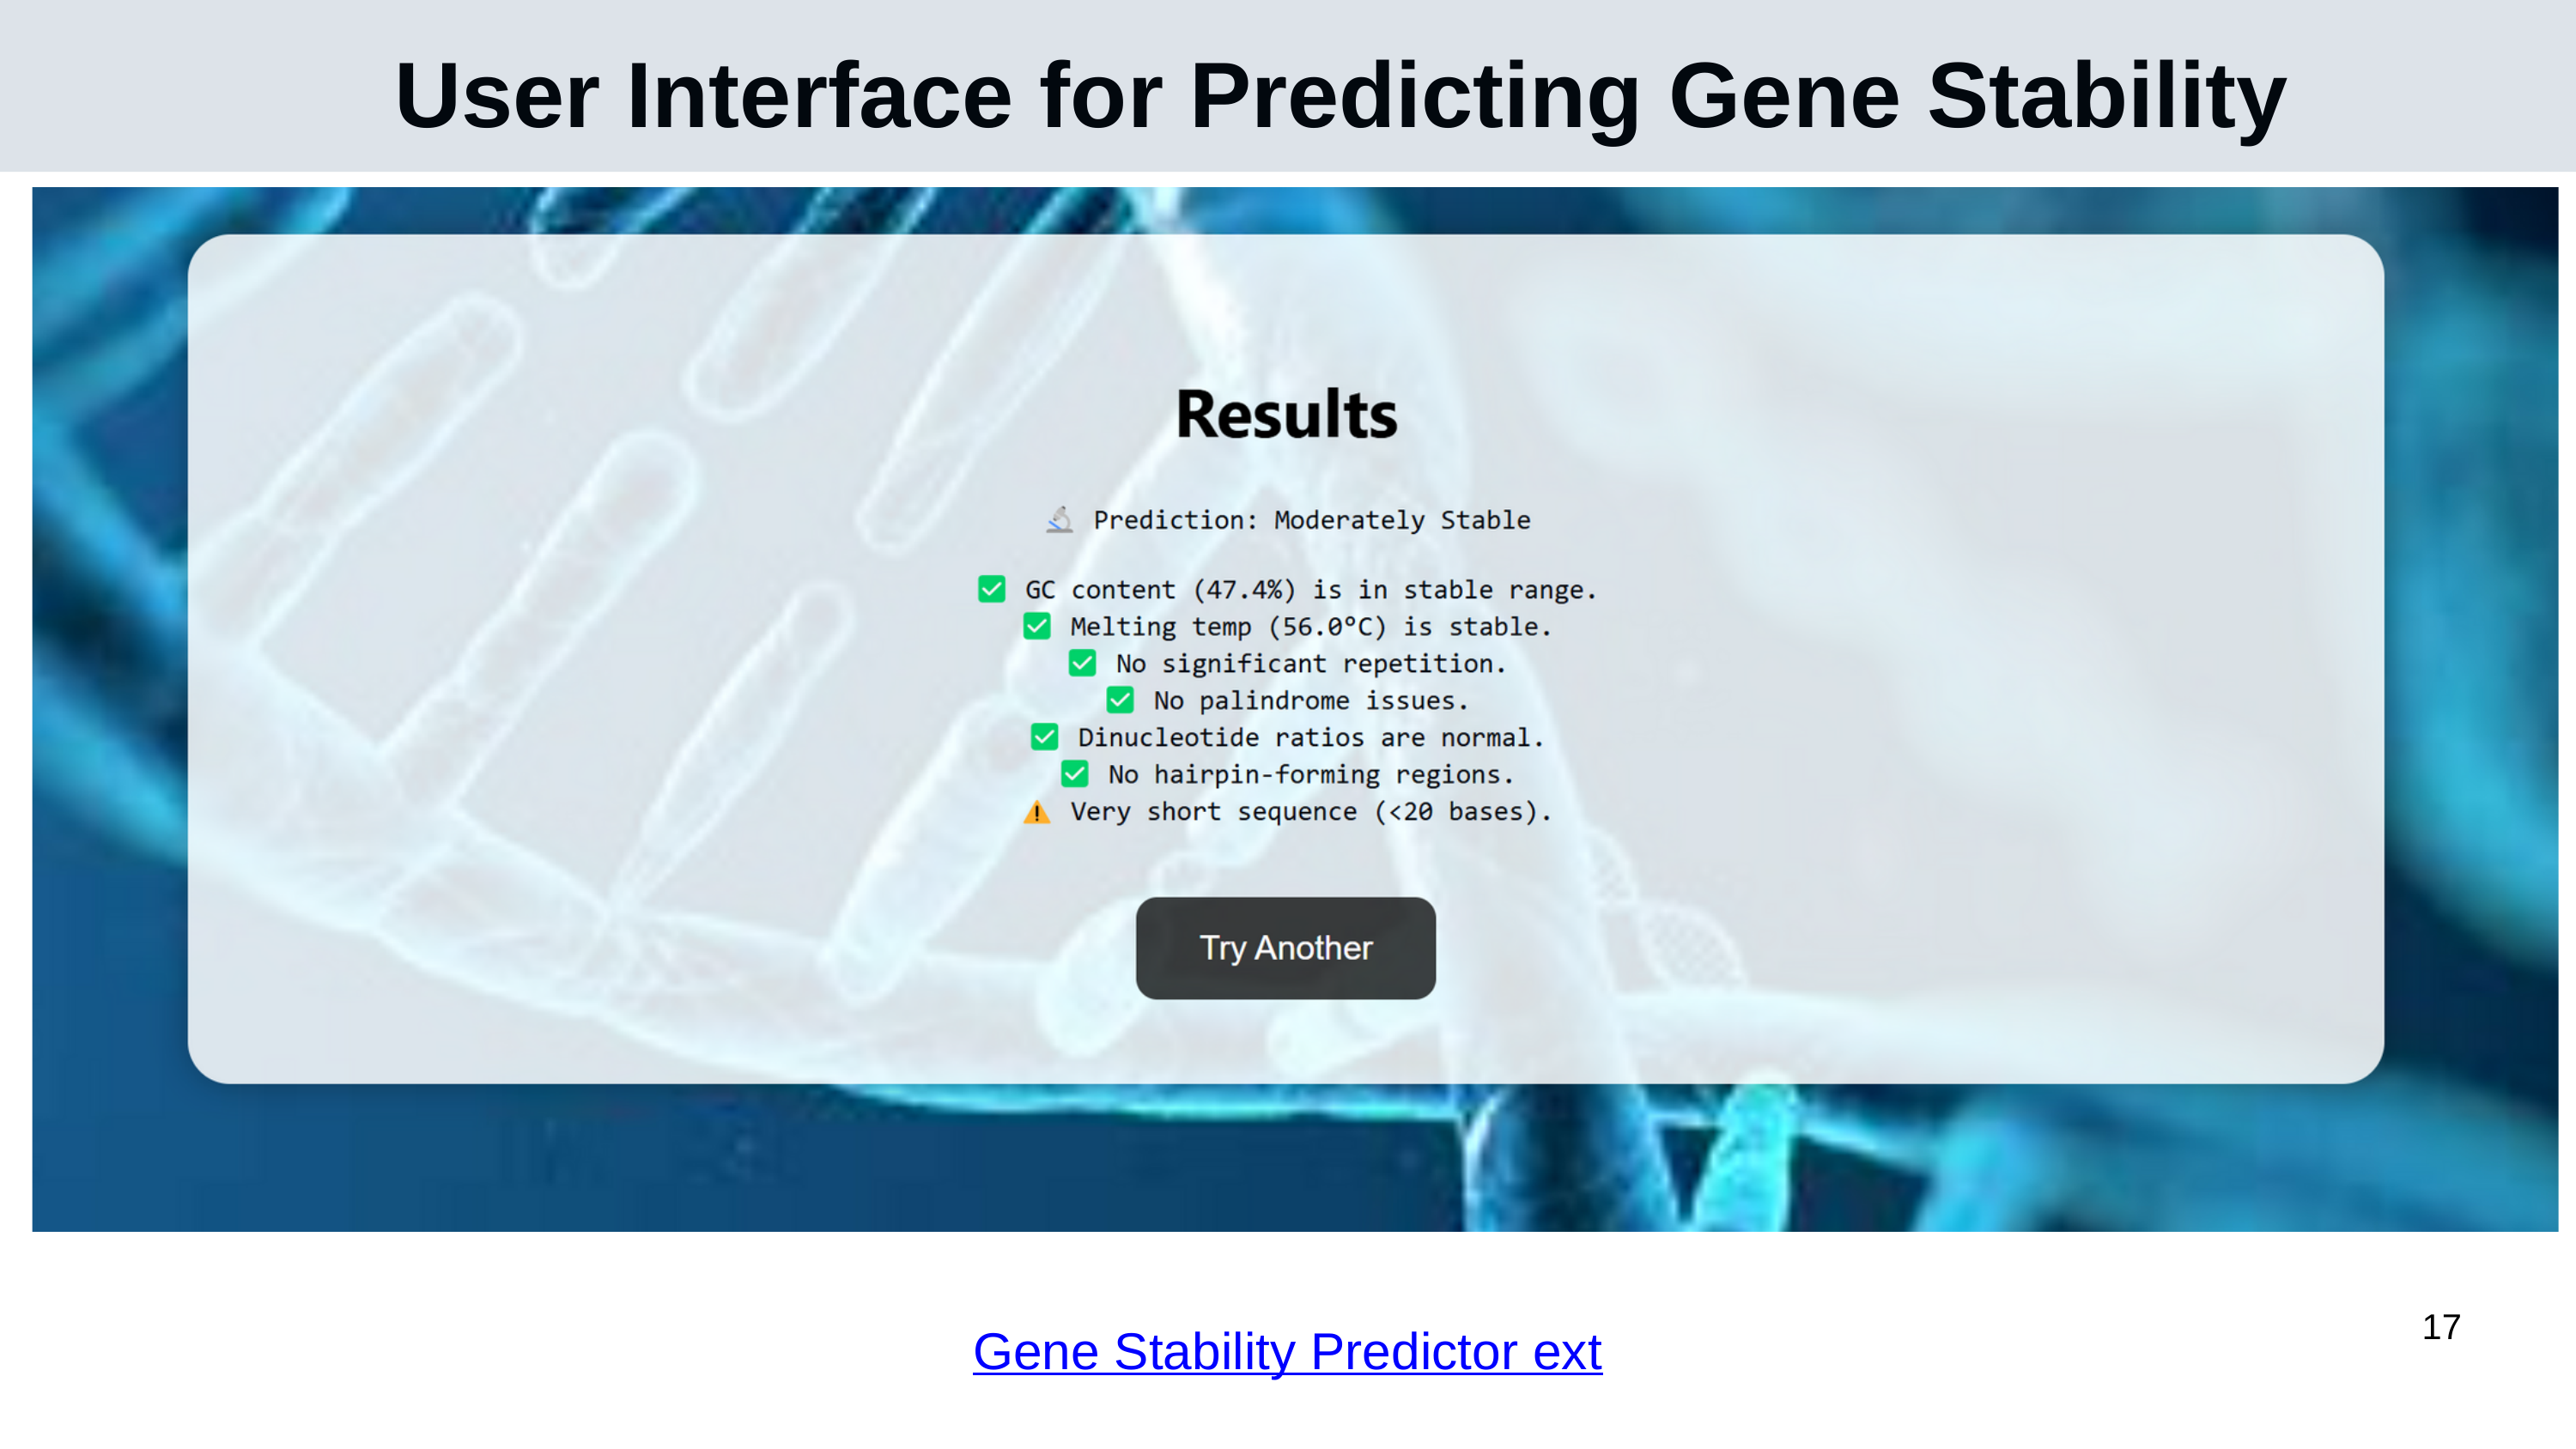

User Interface for Predicting Gene Stability

17
Gene Stability Predictor ext